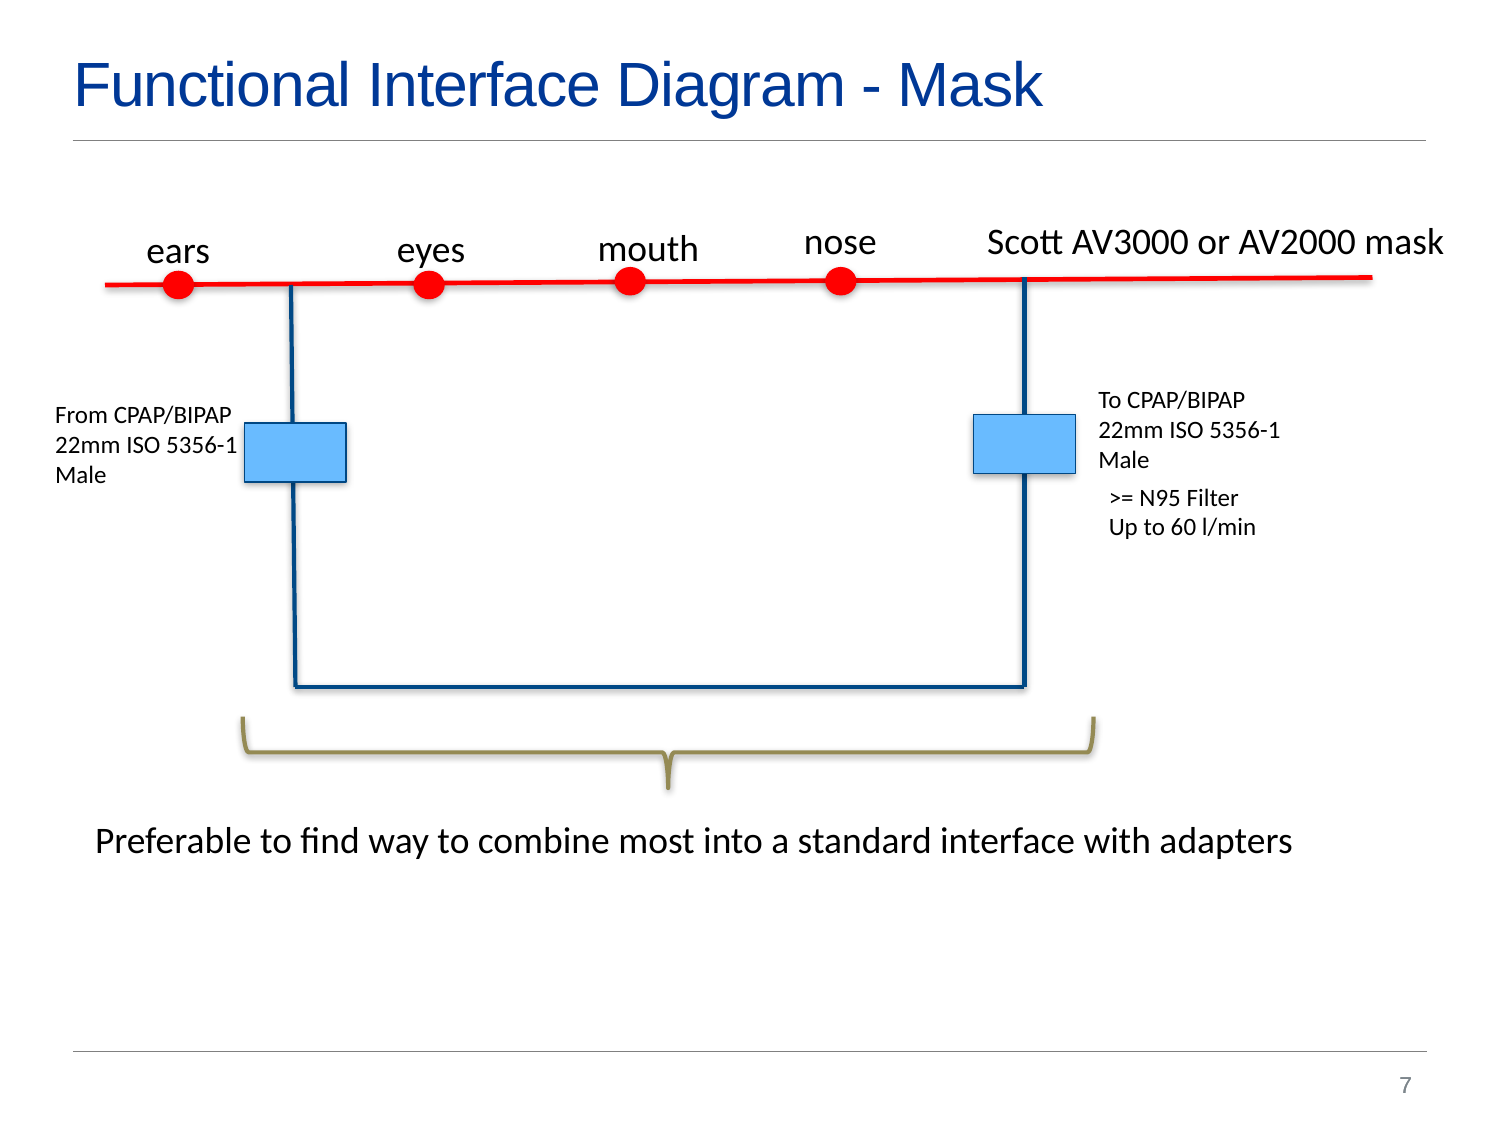

# Functional Interface Diagram - Mask
nose
Scott AV3000 or AV2000 mask
mouth
eyes
ears

To CPAP/BIPAP
22mm ISO 5356-1
Male
From CPAP/BIPAP
22mm ISO 5356-1
Male

>= N95 Filter
Up to 60 l/min
Preferable to find way to combine most into a standard interface with adapters